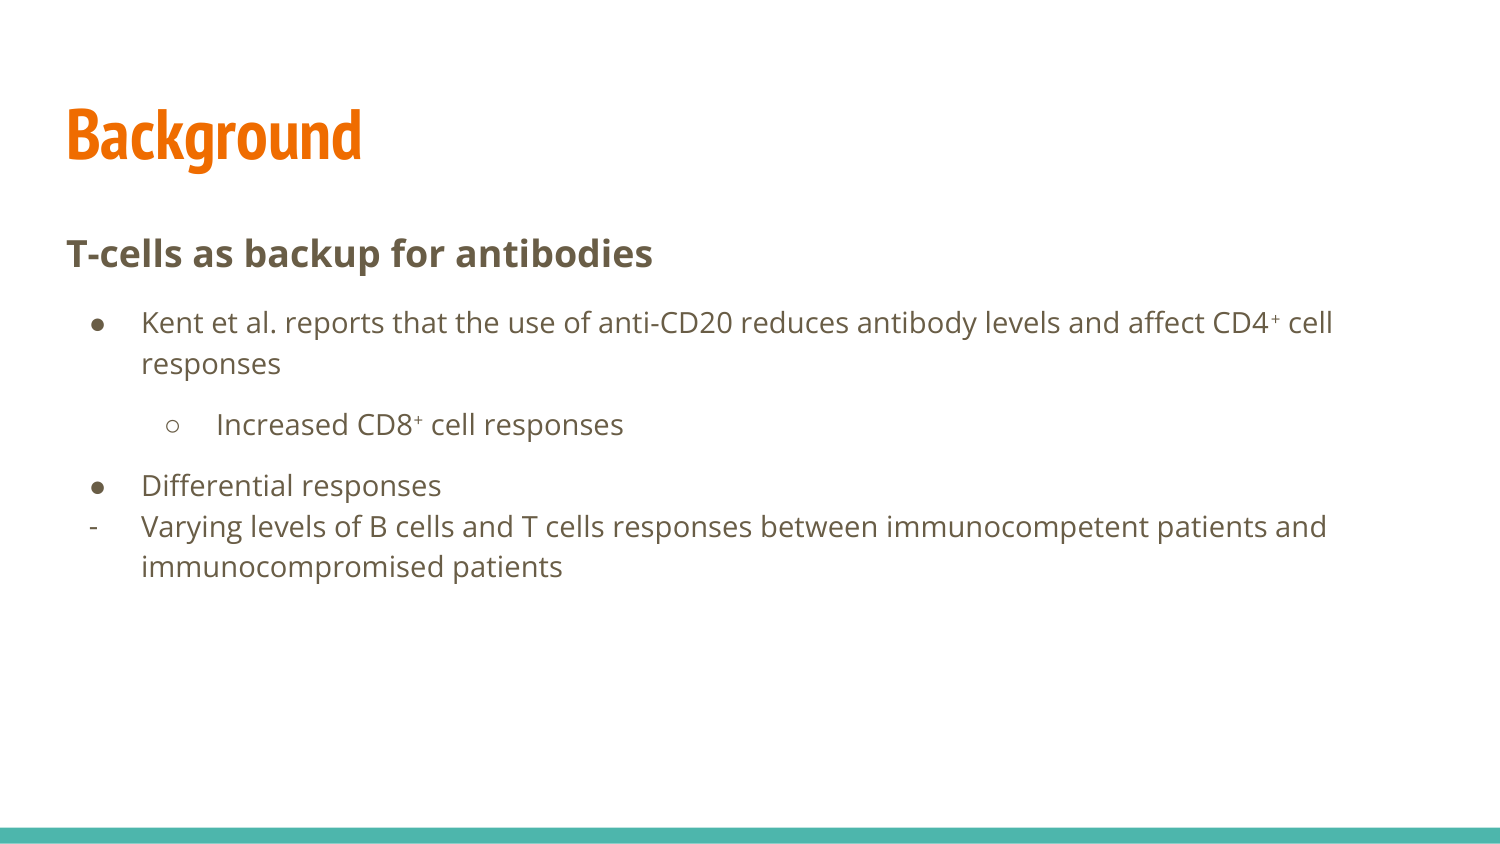

# Background
T-cells as backup for antibodies
Kent et al. reports that the use of anti-CD20 reduces antibody levels and affect CD4+ cell responses
Increased CD8+ cell responses
Differential responses
Varying levels of B cells and T cells responses between immunocompetent patients and immunocompromised patients